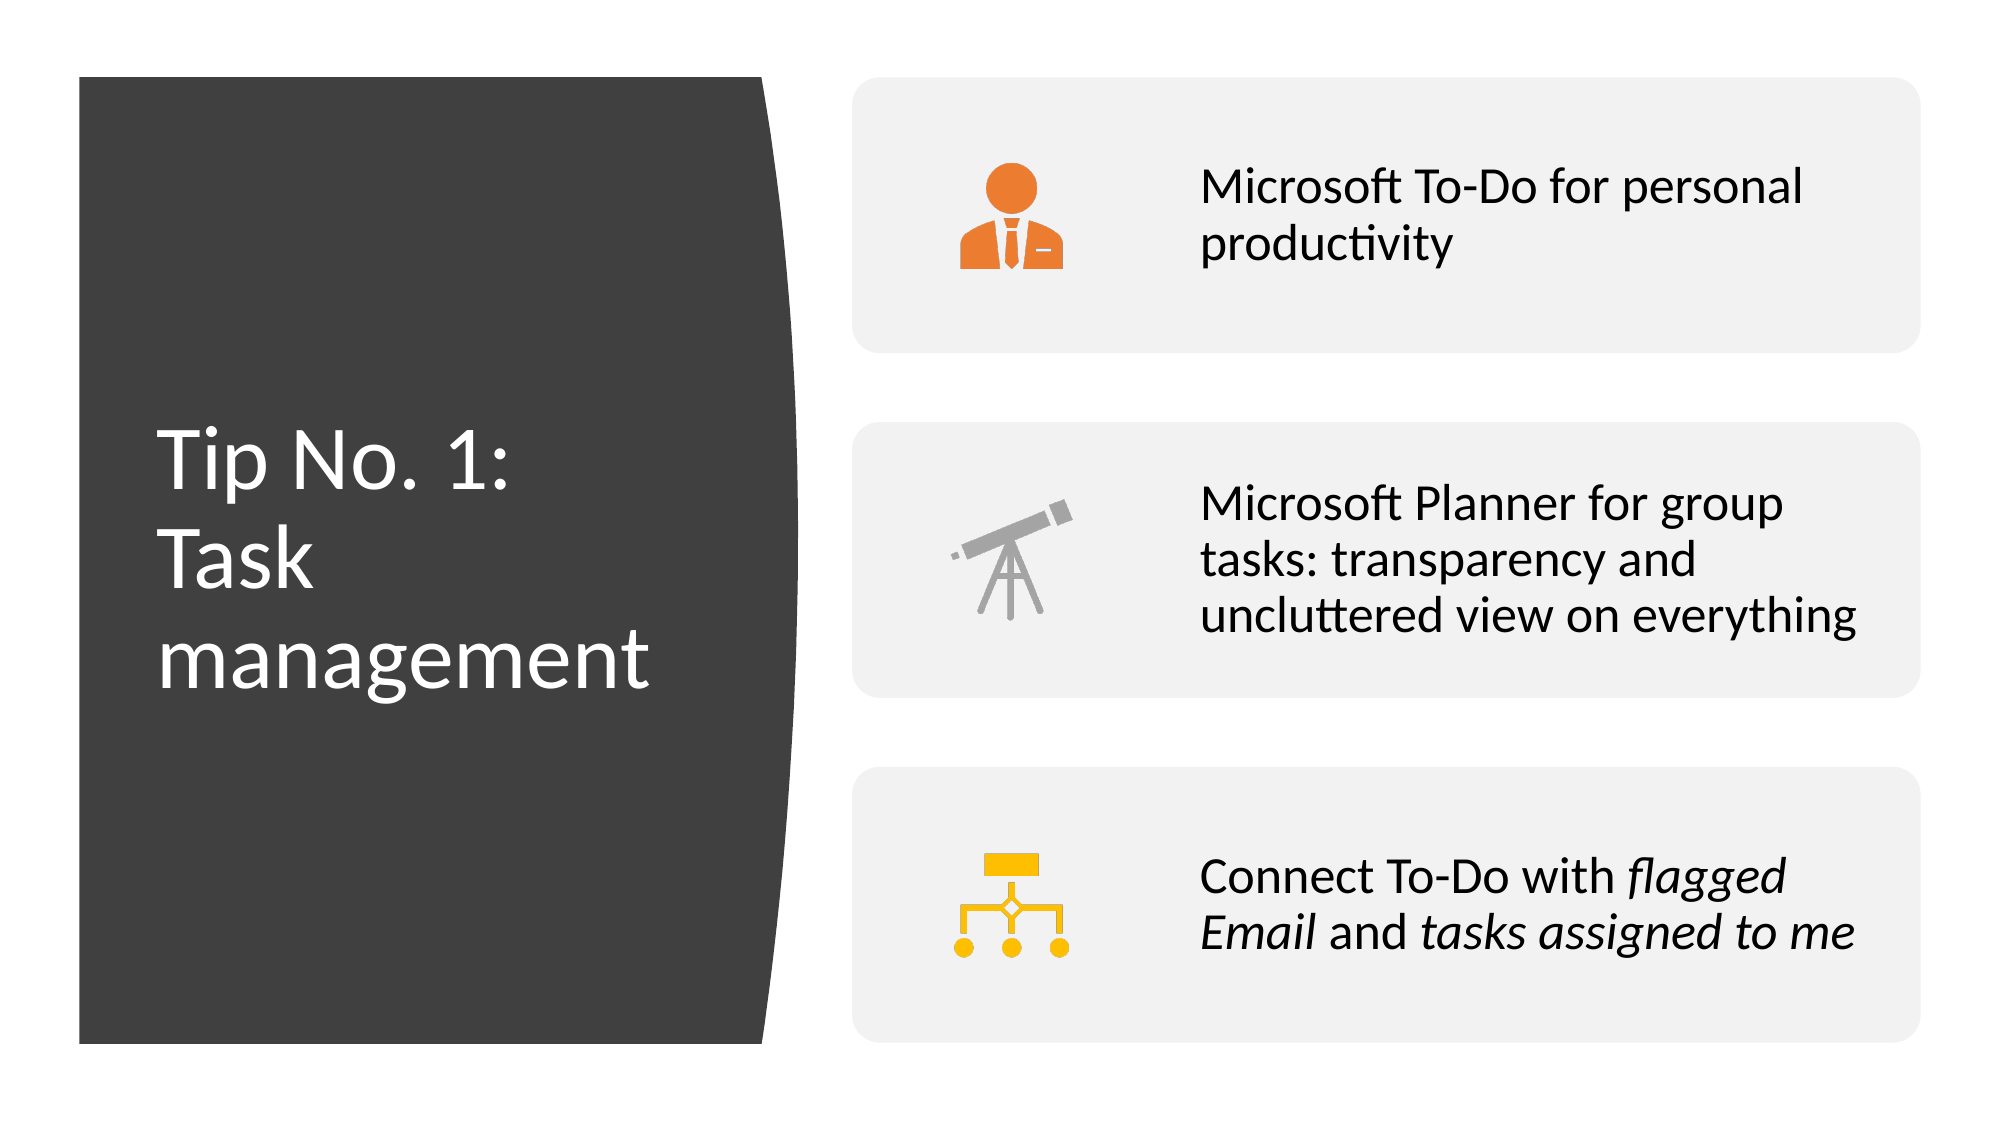

Microsoft To-Do for personal productivity
Microsoft Planner for group tasks: transparency and uncluttered view on everything
Connect To-Do with flagged Email and tasks assigned to me

# Tip No. 1: Task management